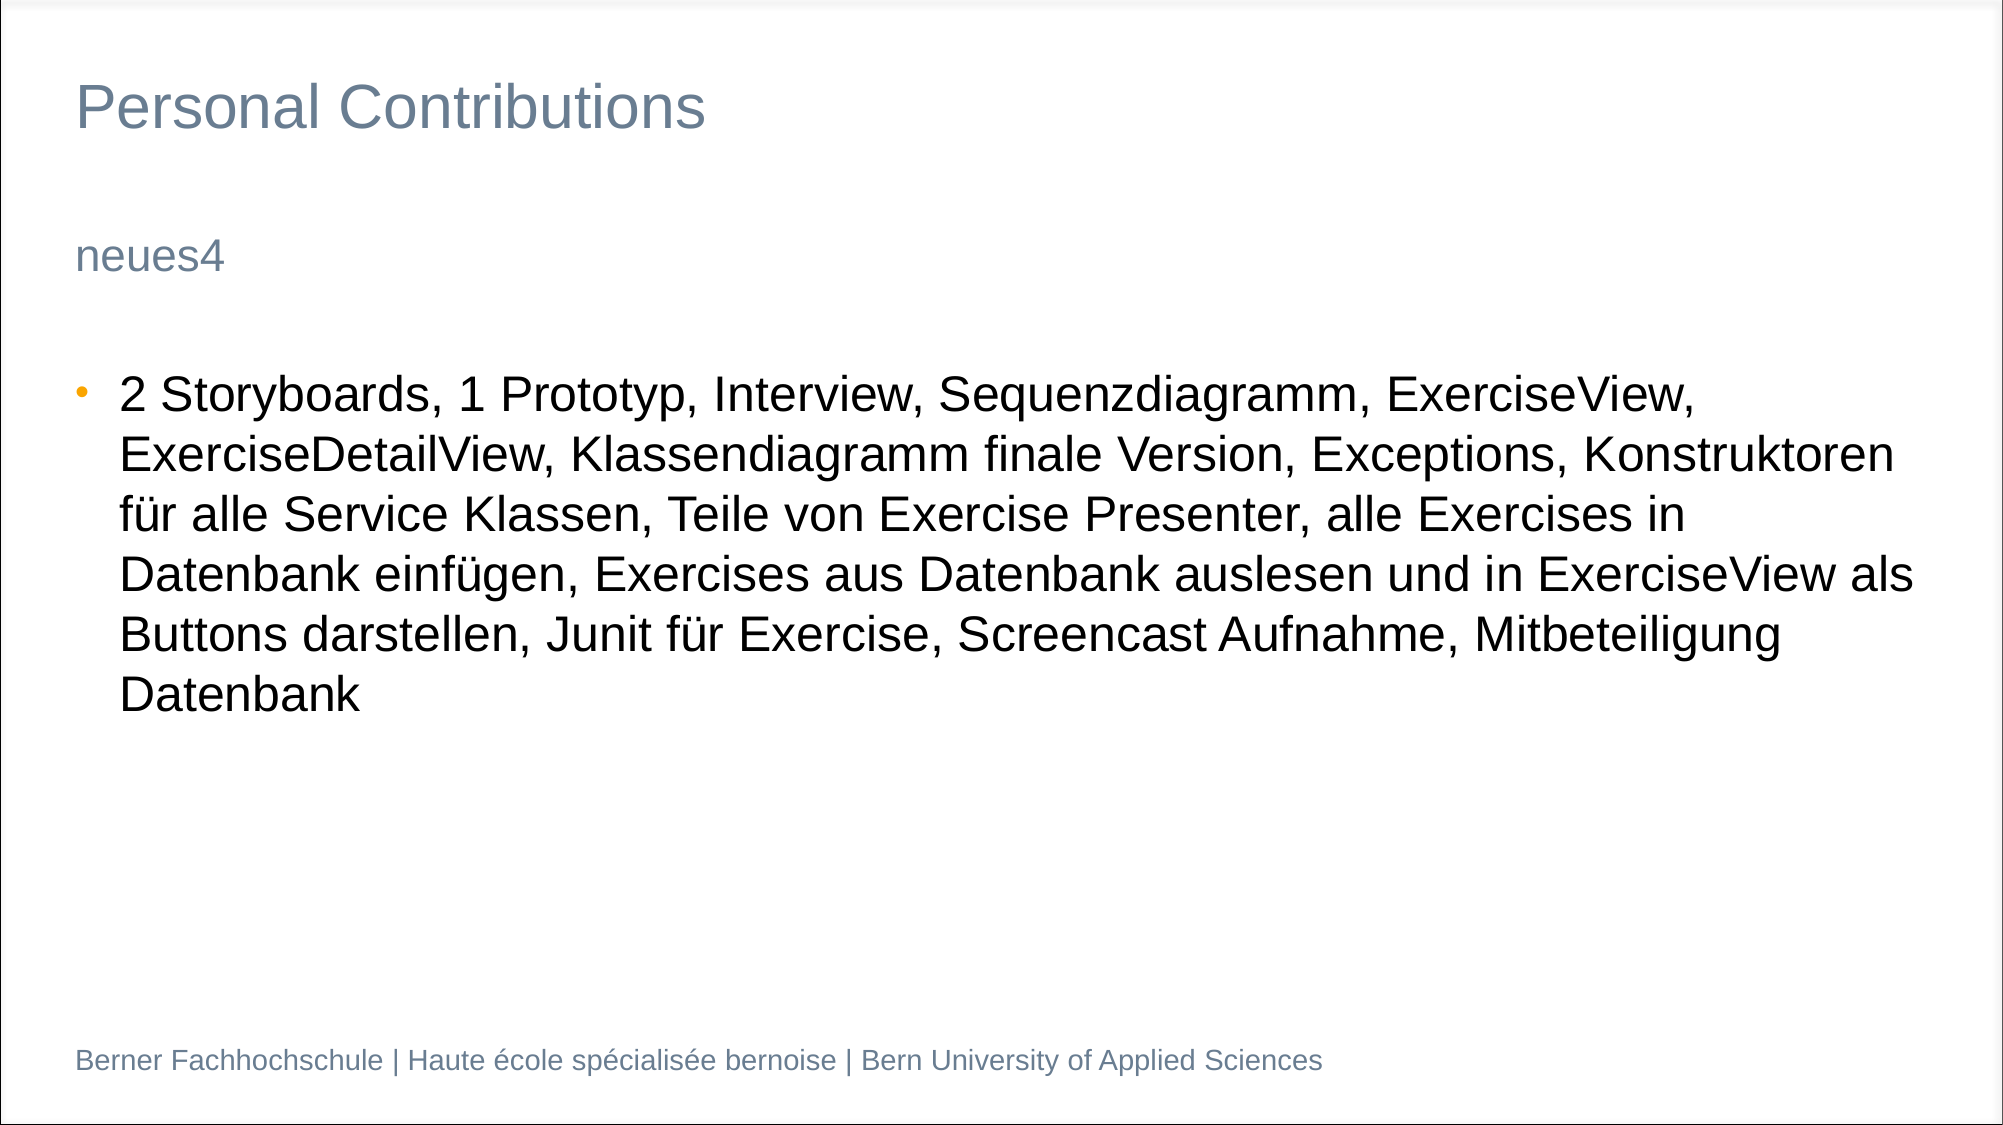

# Personal Contributions
neues4
2 Storyboards, 1 Prototyp, Interview, Sequenzdiagramm, ExerciseView, ExerciseDetailView, Klassendiagramm finale Version, Exceptions, Konstruktoren für alle Service Klassen, Teile von Exercise Presenter, alle Exercises in Datenbank einfügen, Exercises aus Datenbank auslesen und in ExerciseView als Buttons darstellen, Junit für Exercise, Screencast Aufnahme, Mitbeteiligung Datenbank